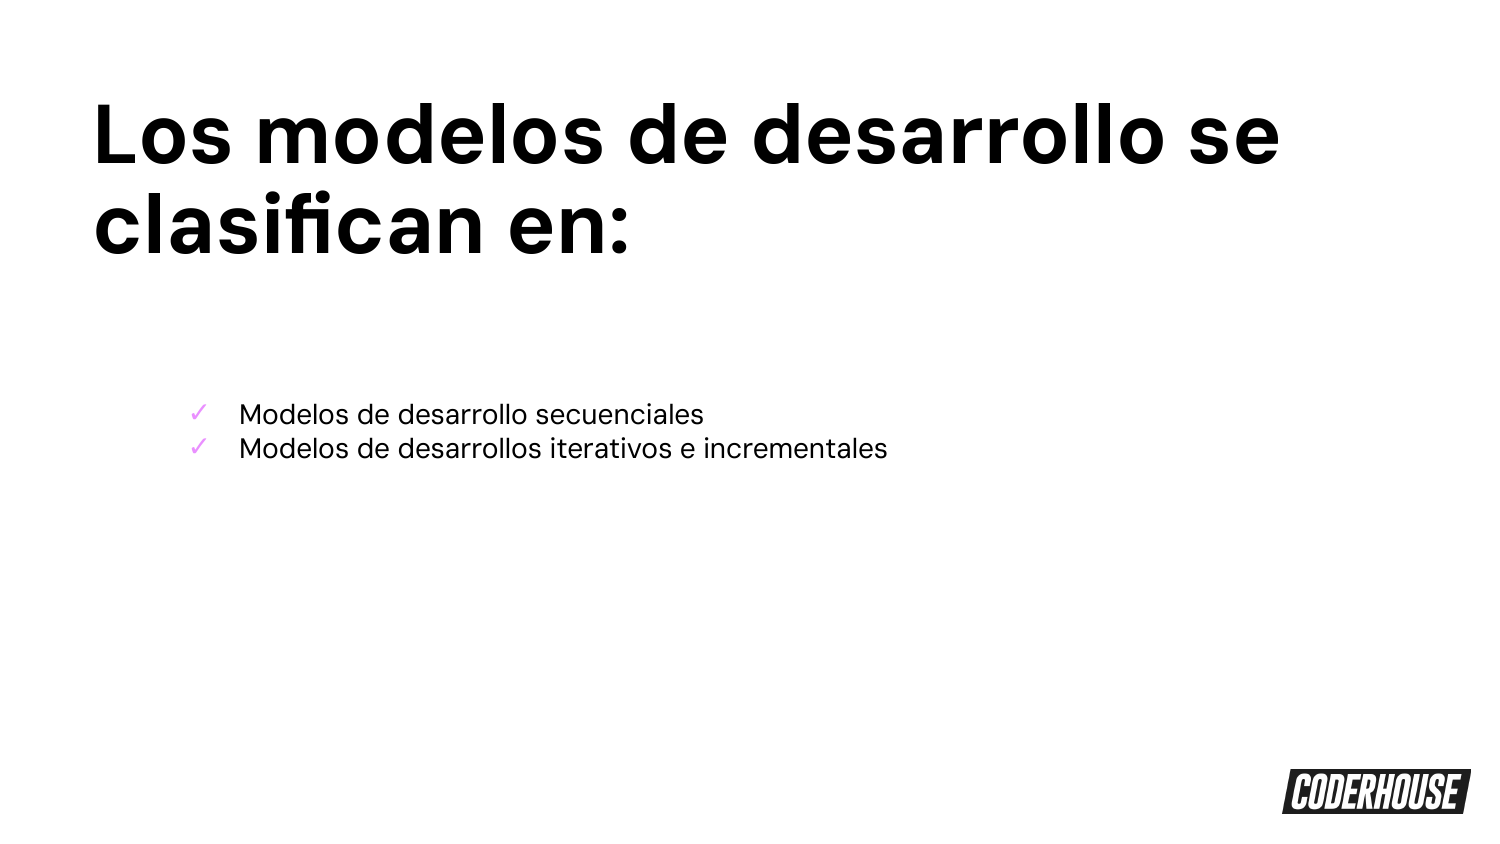

Los modelos de desarrollo se clasifican en:

Modelos de desarrollo secuenciales
Modelos de desarrollos iterativos e incrementales